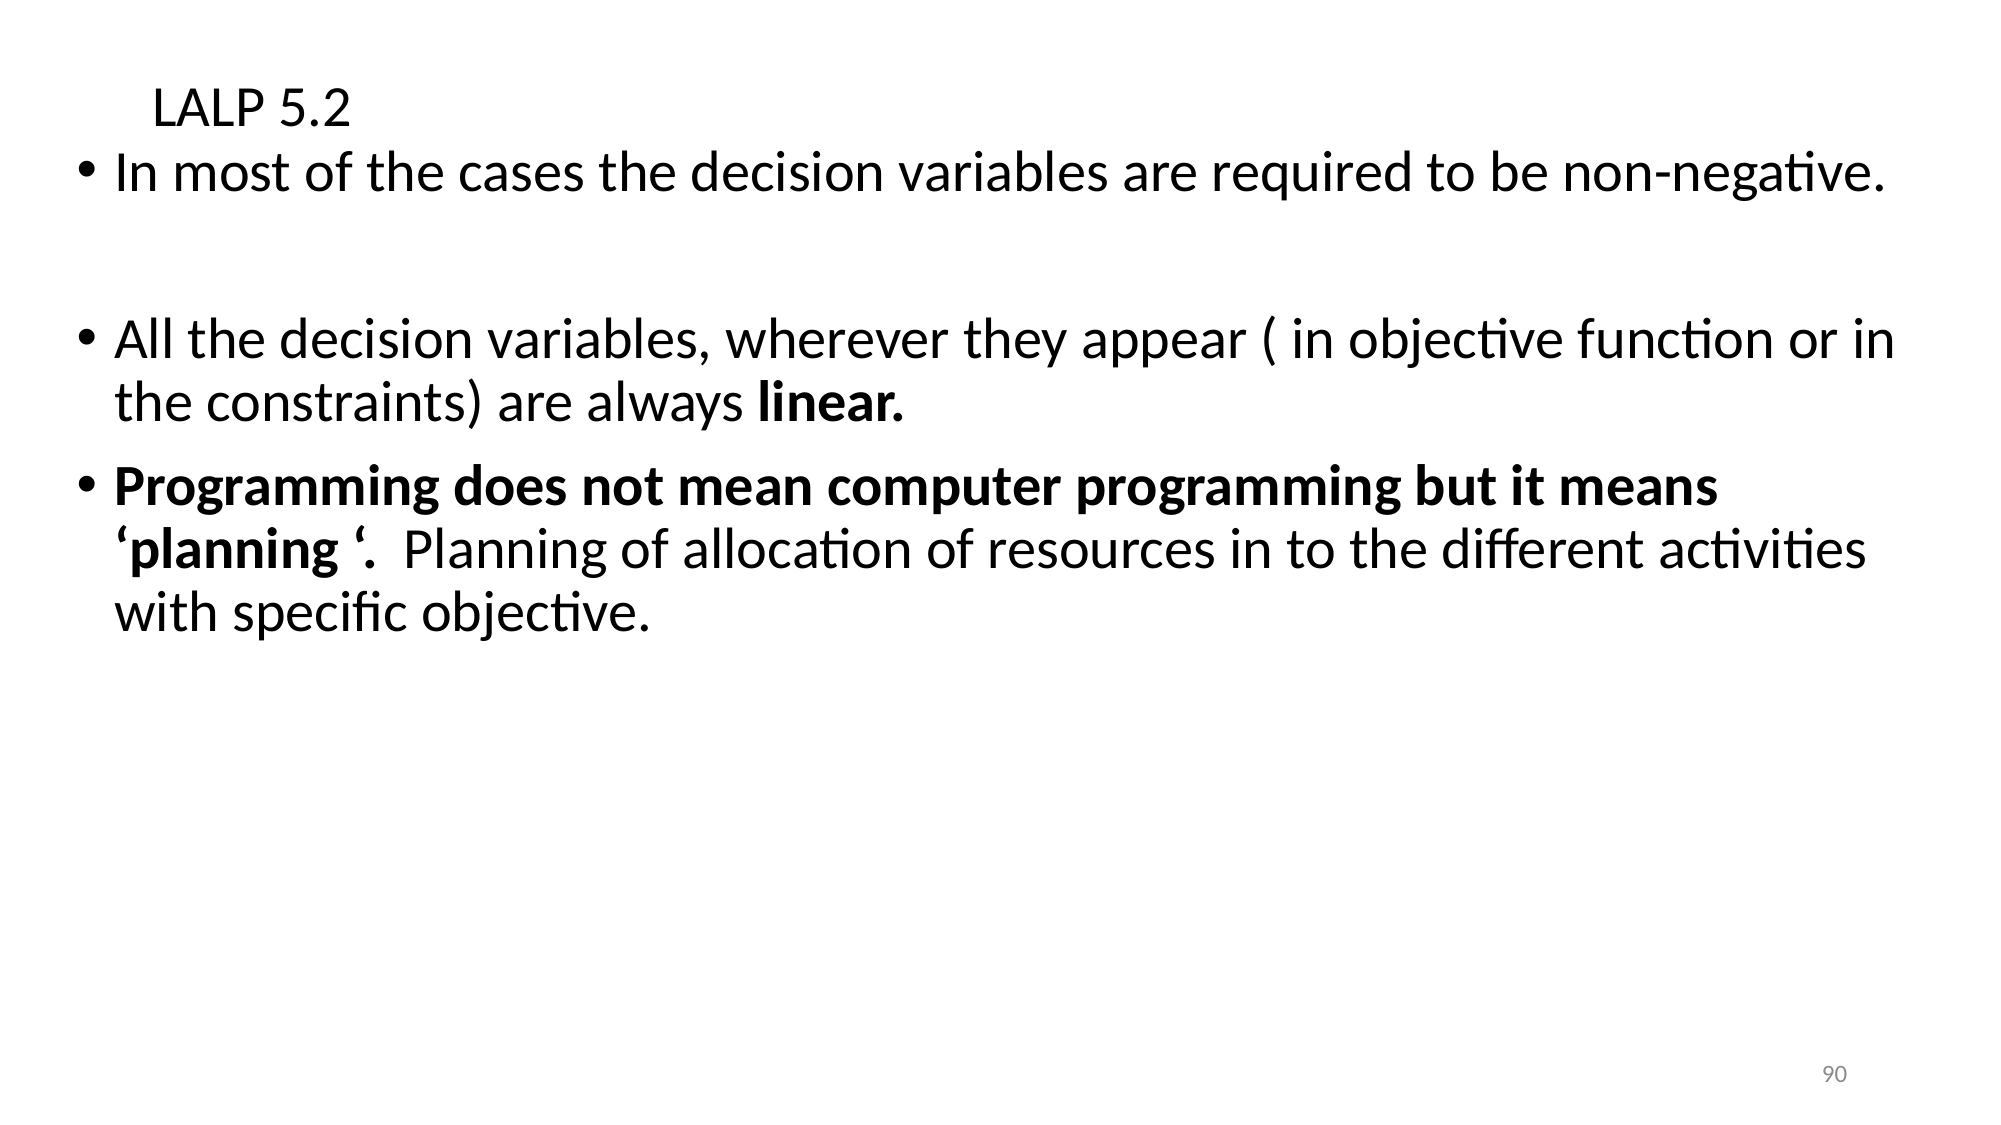

# LALP 5.2
In most of the cases the decision variables are required to be non-negative.

All the decision variables, wherever they appear ( in objective function or in the constraints) are always linear.
Programming does not mean computer programming but it means ‘planning ‘.  Planning of allocation of resources in to the different activities with specific objective.

90